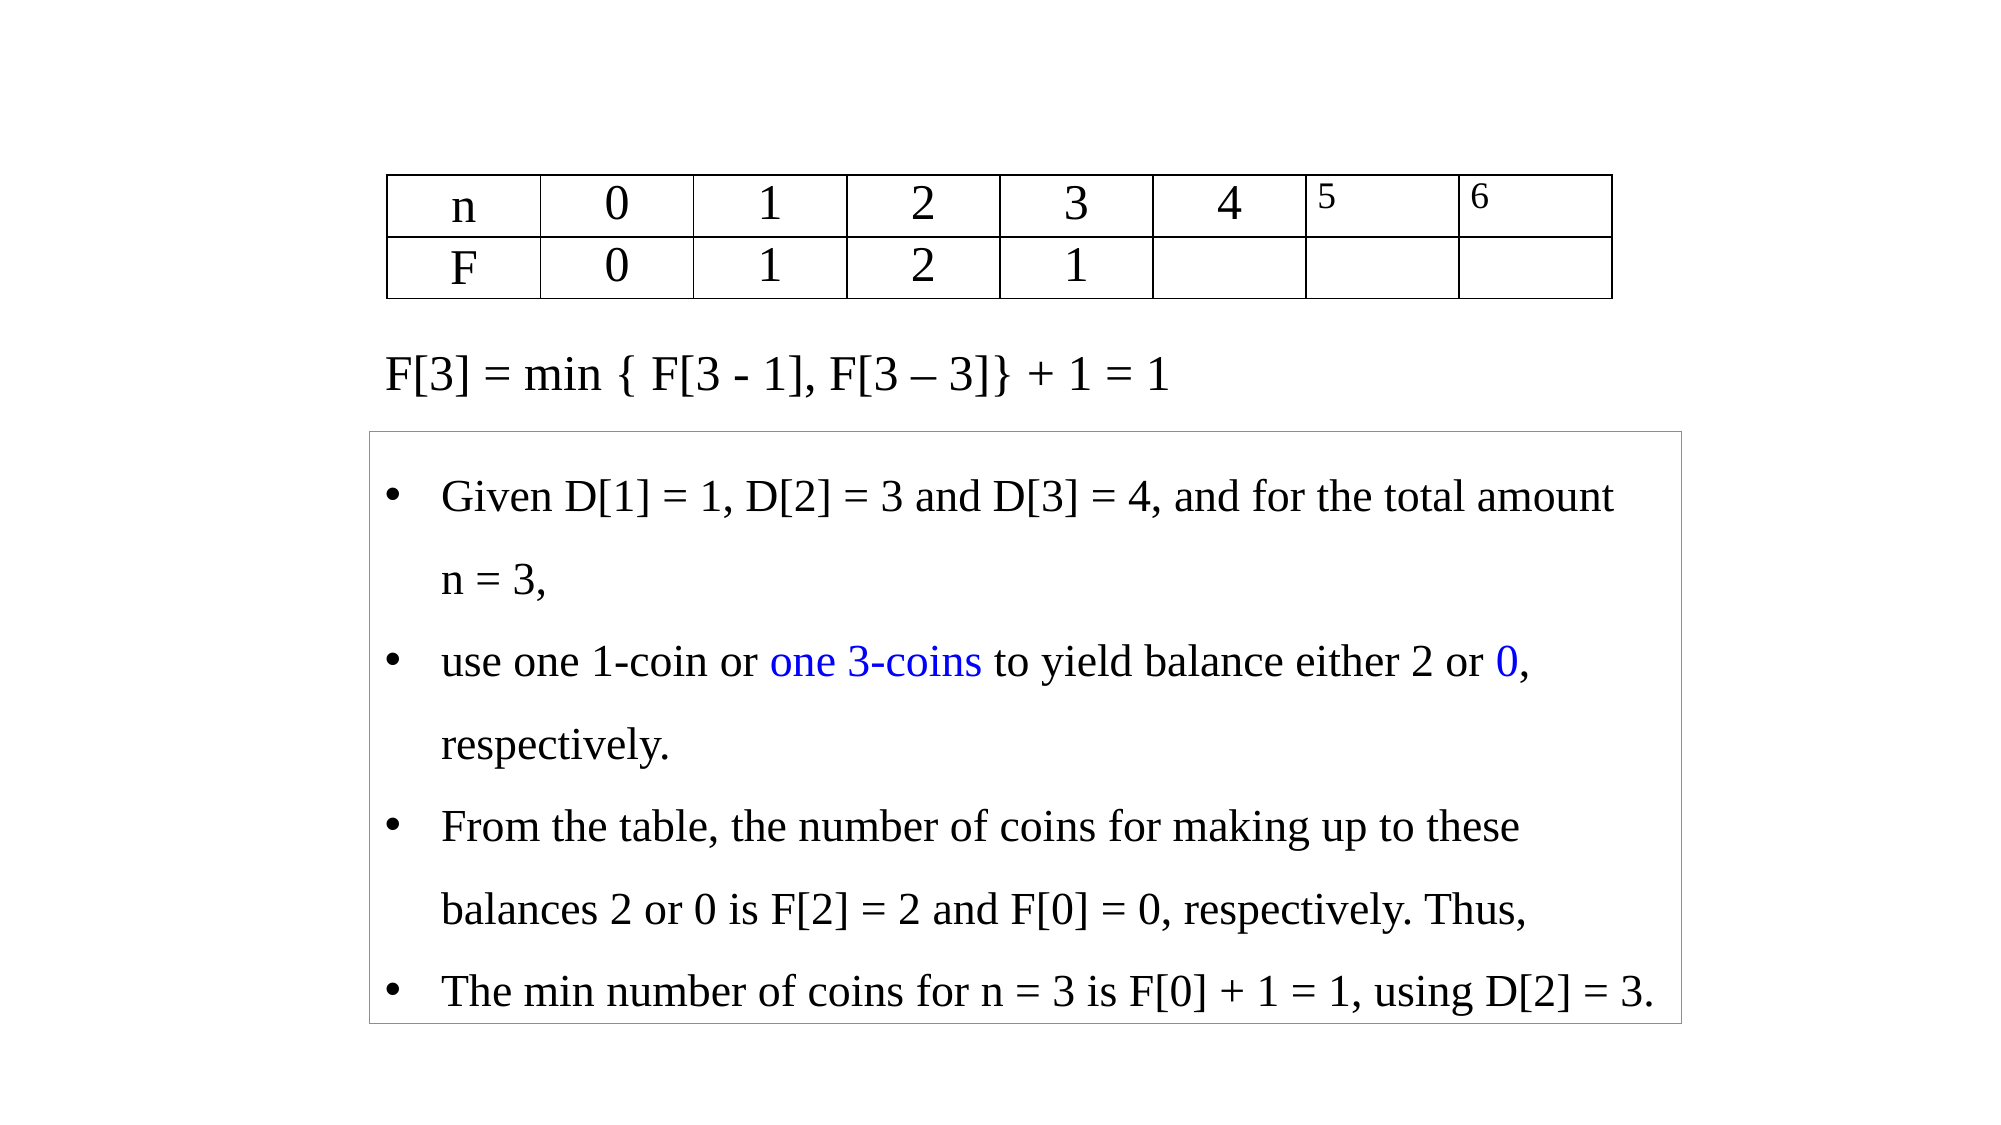

| n | 0 | 1 | 2 | 3 | 4 | 5 | 6 |
| --- | --- | --- | --- | --- | --- | --- | --- |
| F | 0 | 1 | 2 | 1 |  |  |  |
F[3] = min { F[3 - 1], F[3 – 3]} + 1 = 1
Given D[1] = 1, D[2] = 3 and D[3] = 4, and for the total amount   n = 3,
use one 1-coin or one 3-coins to yield balance either 2 or 0, respectively.
From the table, the number of coins for making up to these balances 2 or 0 is F[2] = 2 and F[0] = 0, respectively. Thus,
The min number of coins for n = 3 is F[0] + 1 = 1, using D[2] = 3.